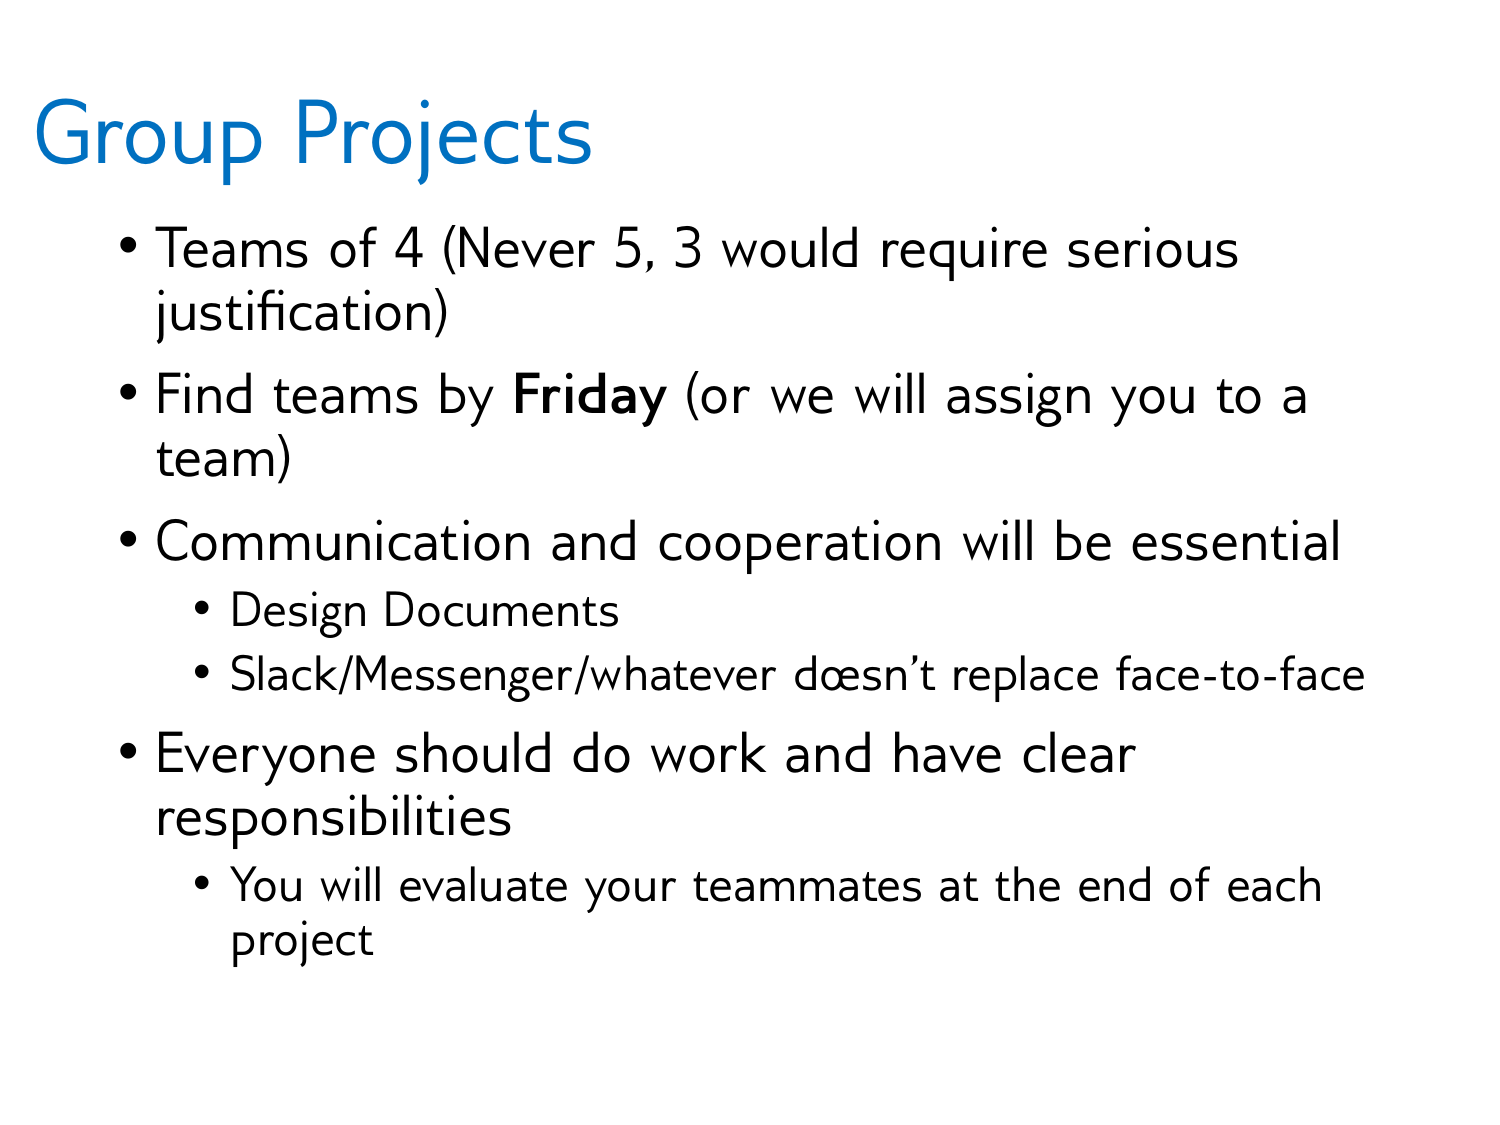

# Group Projects
Teams of 4 (Never 5, 3 would require serious justification)
Find teams by Friday (or we will assign you to a team)
Communication and cooperation will be essential
Design Documents
Slack/Messenger/whatever doesn’t replace face-to-face
Everyone should do work and have clear responsibilities
You will evaluate your teammates at the end of each project